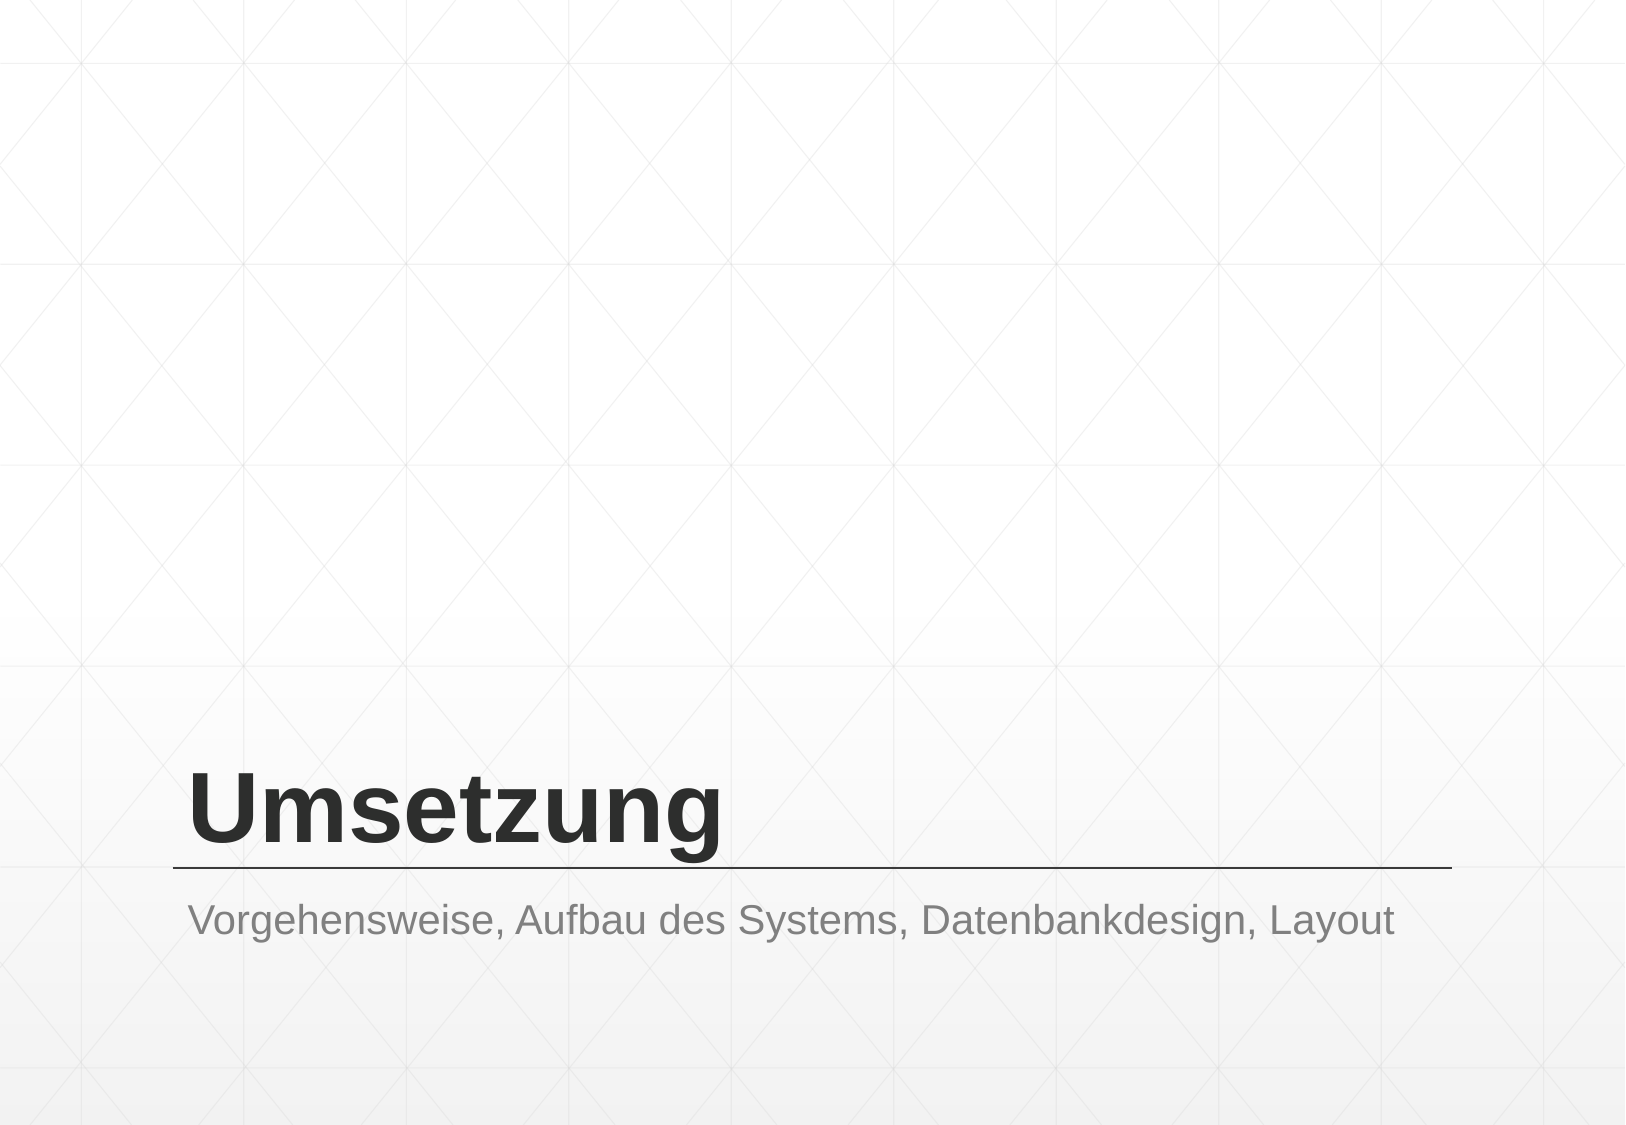

# Umsetzung
Vorgehensweise, Aufbau des Systems, Datenbankdesign, Layout